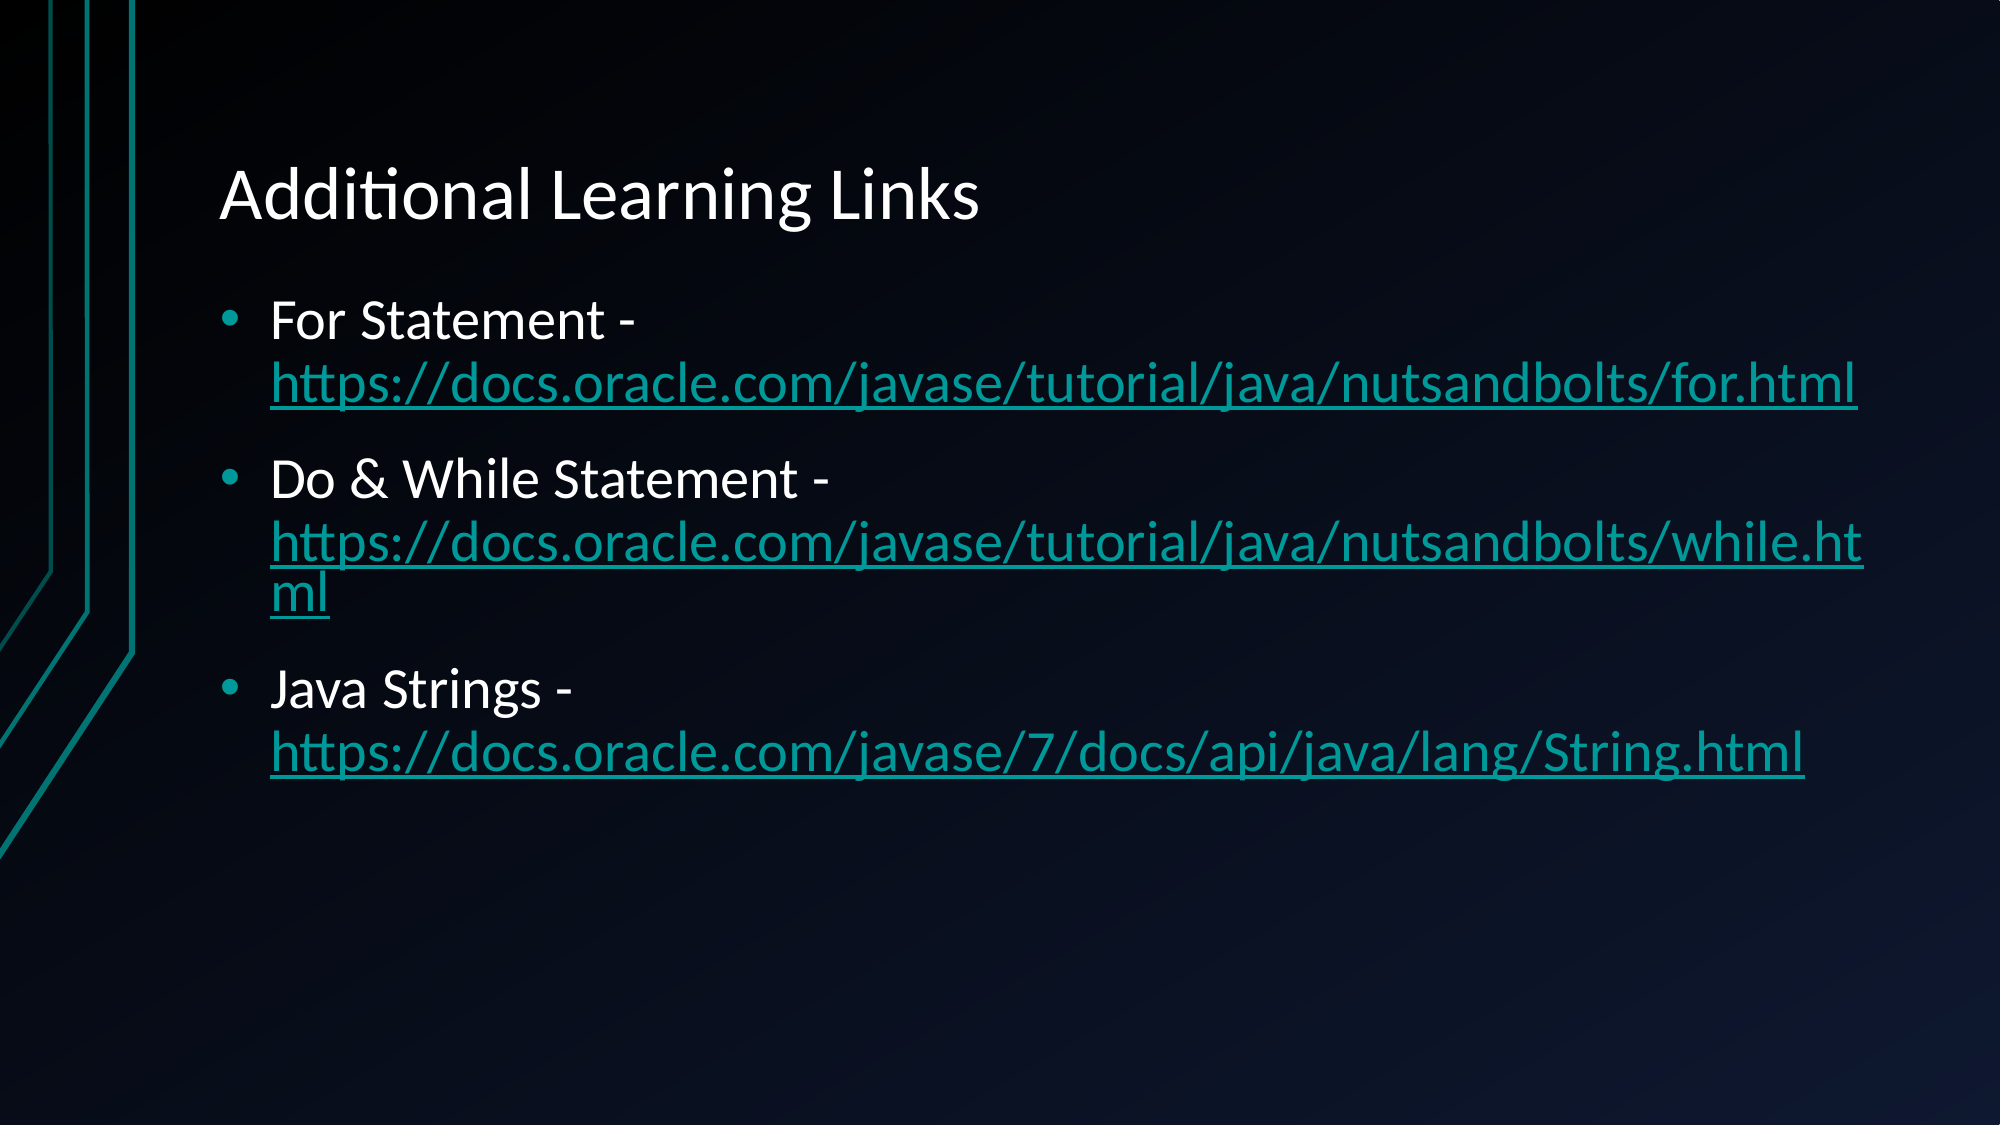

# Additional Learning Links
For Statement - https://docs.oracle.com/javase/tutorial/java/nutsandbolts/for.html
Do & While Statement - https://docs.oracle.com/javase/tutorial/java/nutsandbolts/while.html
Java Strings - https://docs.oracle.com/javase/7/docs/api/java/lang/String.html